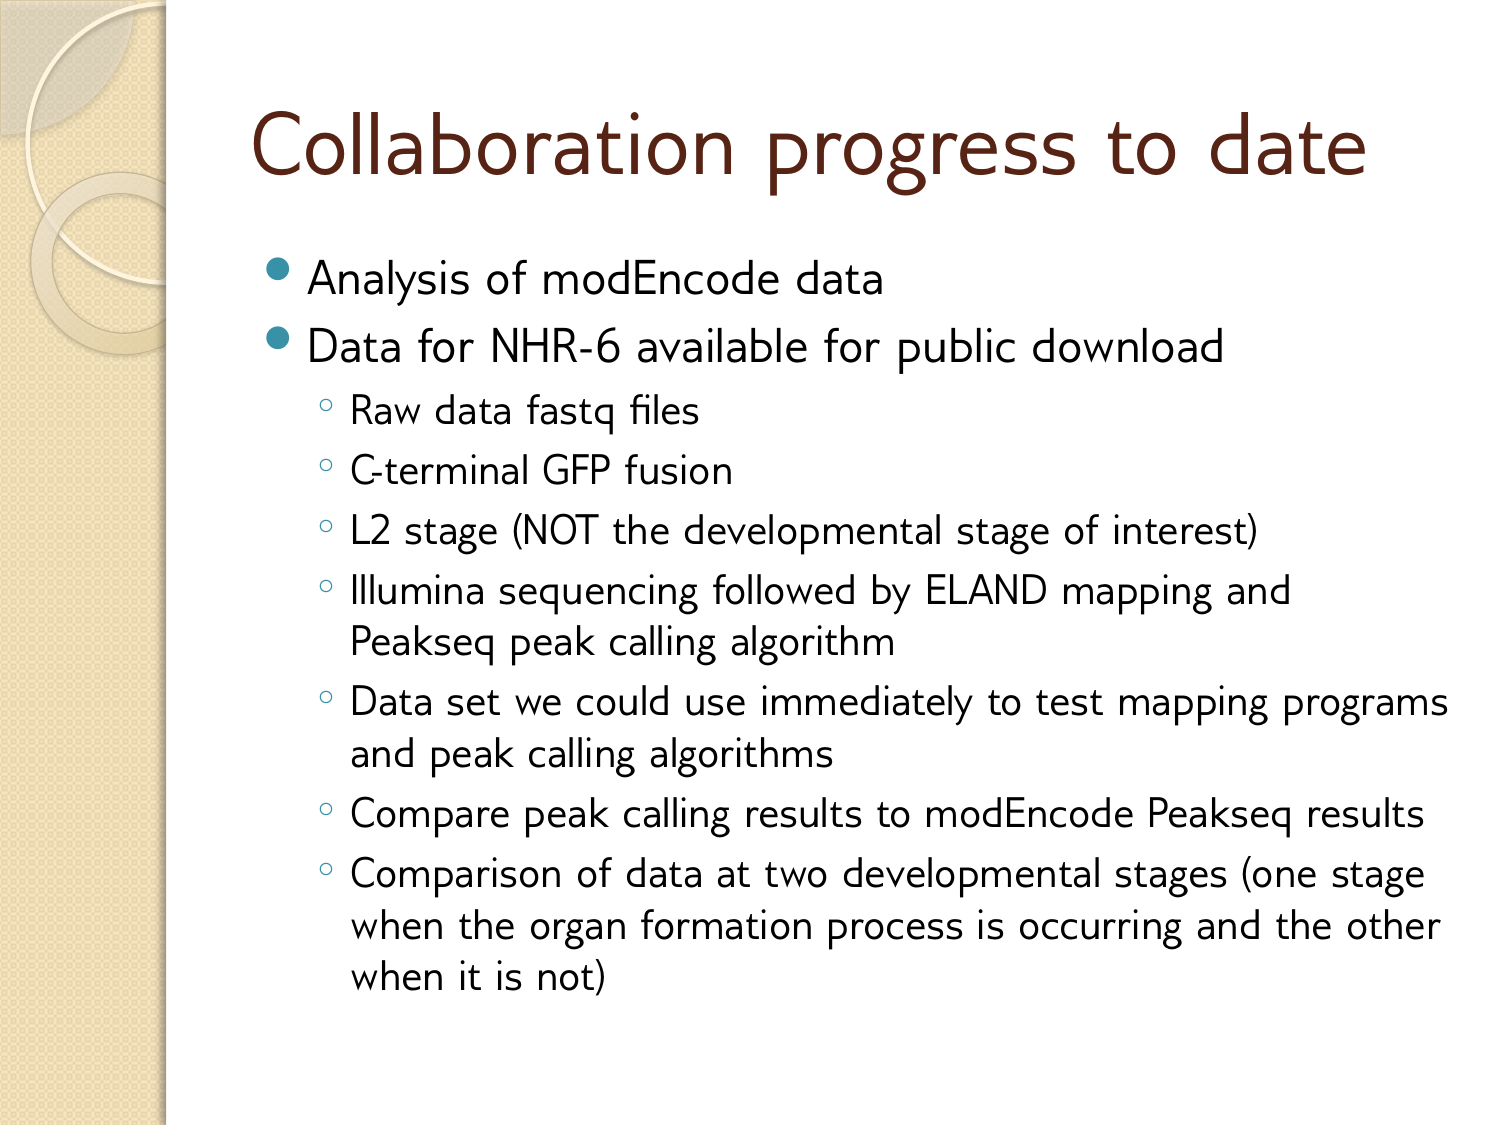

# Collaboration progress to date
Analysis of modEncode data
Data for NHR-6 available for public download
Raw data fastq files
C-terminal GFP fusion
L2 stage (NOT the developmental stage of interest)
Illumina sequencing followed by ELAND mapping and Peakseq peak calling algorithm
Data set we could use immediately to test mapping programs and peak calling algorithms
Compare peak calling results to modEncode Peakseq results
Comparison of data at two developmental stages (one stage when the organ formation process is occurring and the other when it is not)